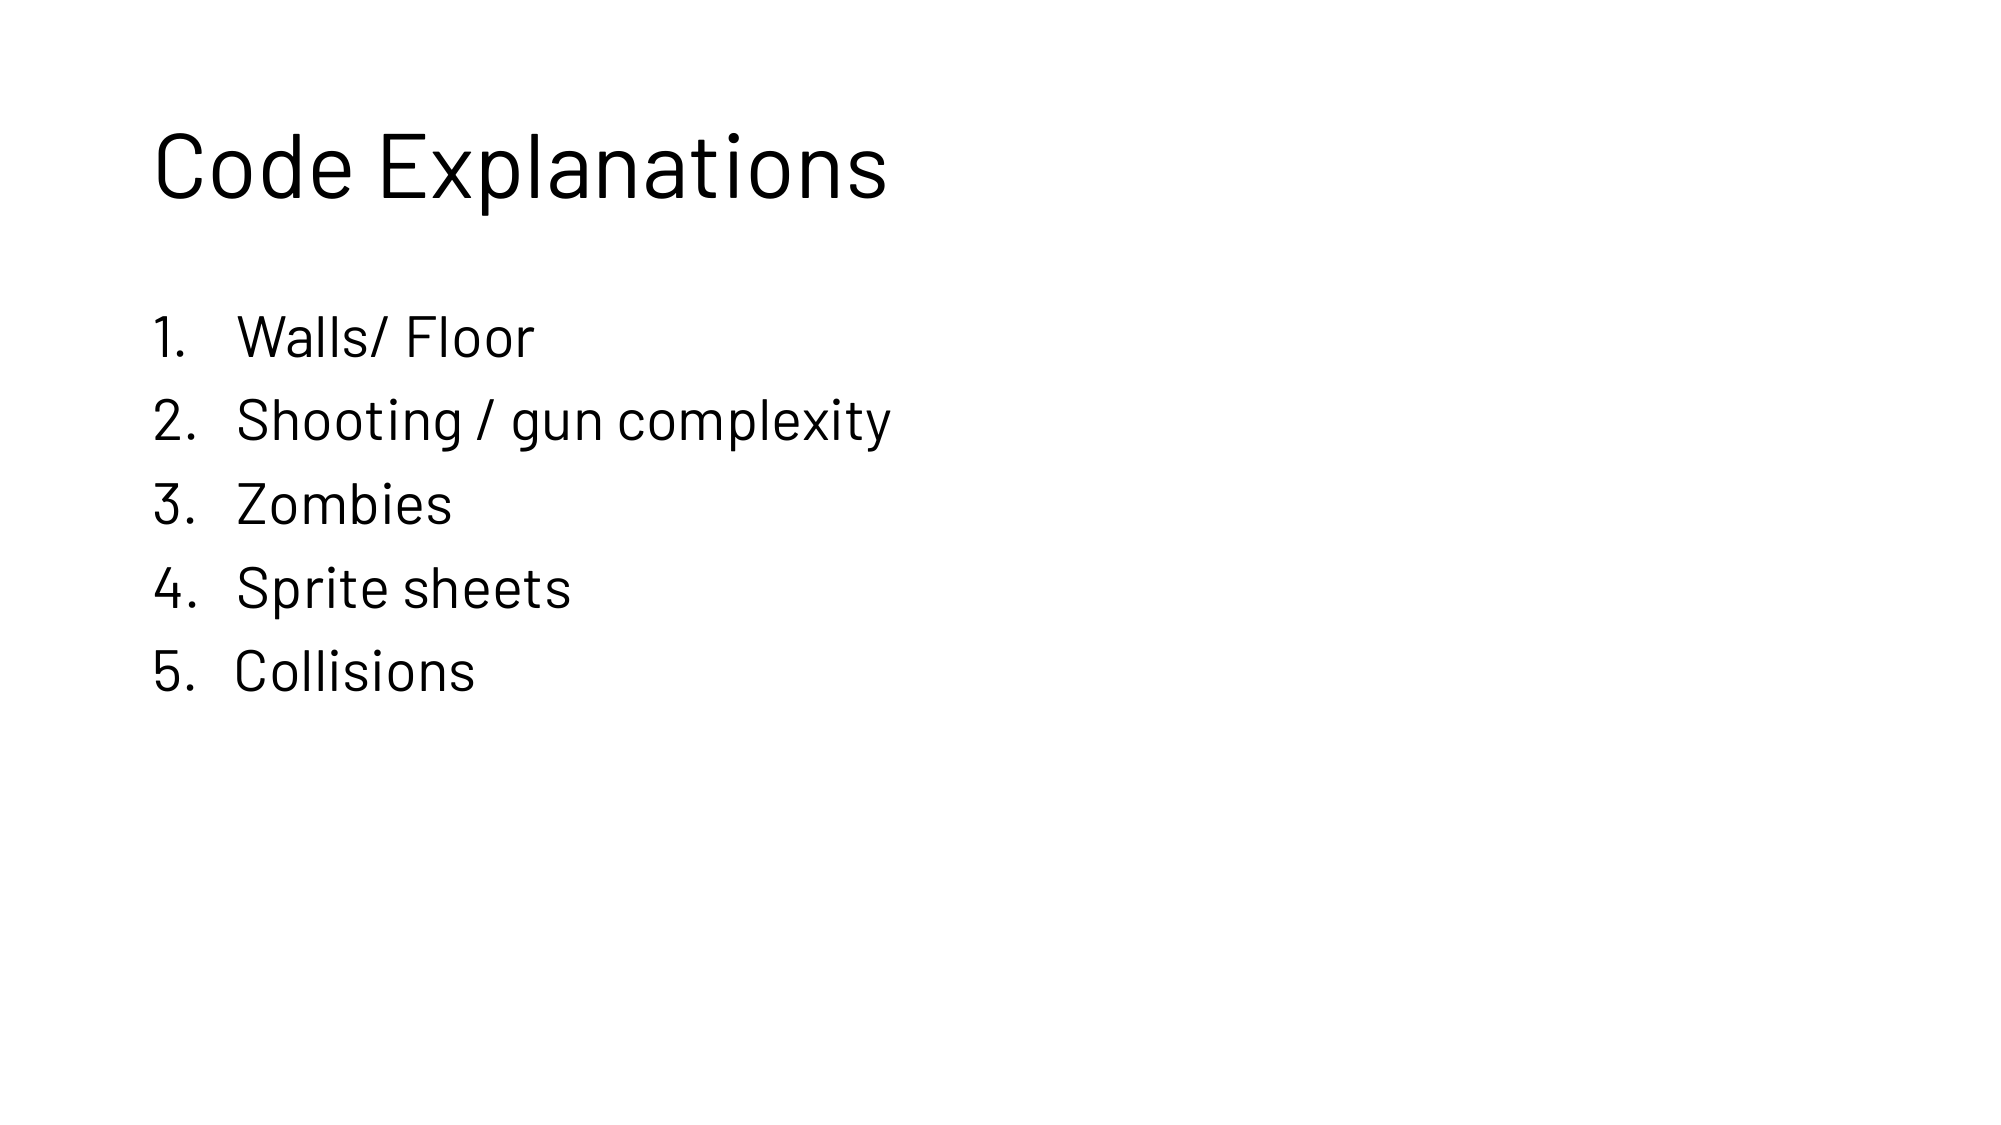

# Code Explanations
Walls/ Floor
Shooting / gun complexity
Zombies
Sprite sheets
5.   Collisions